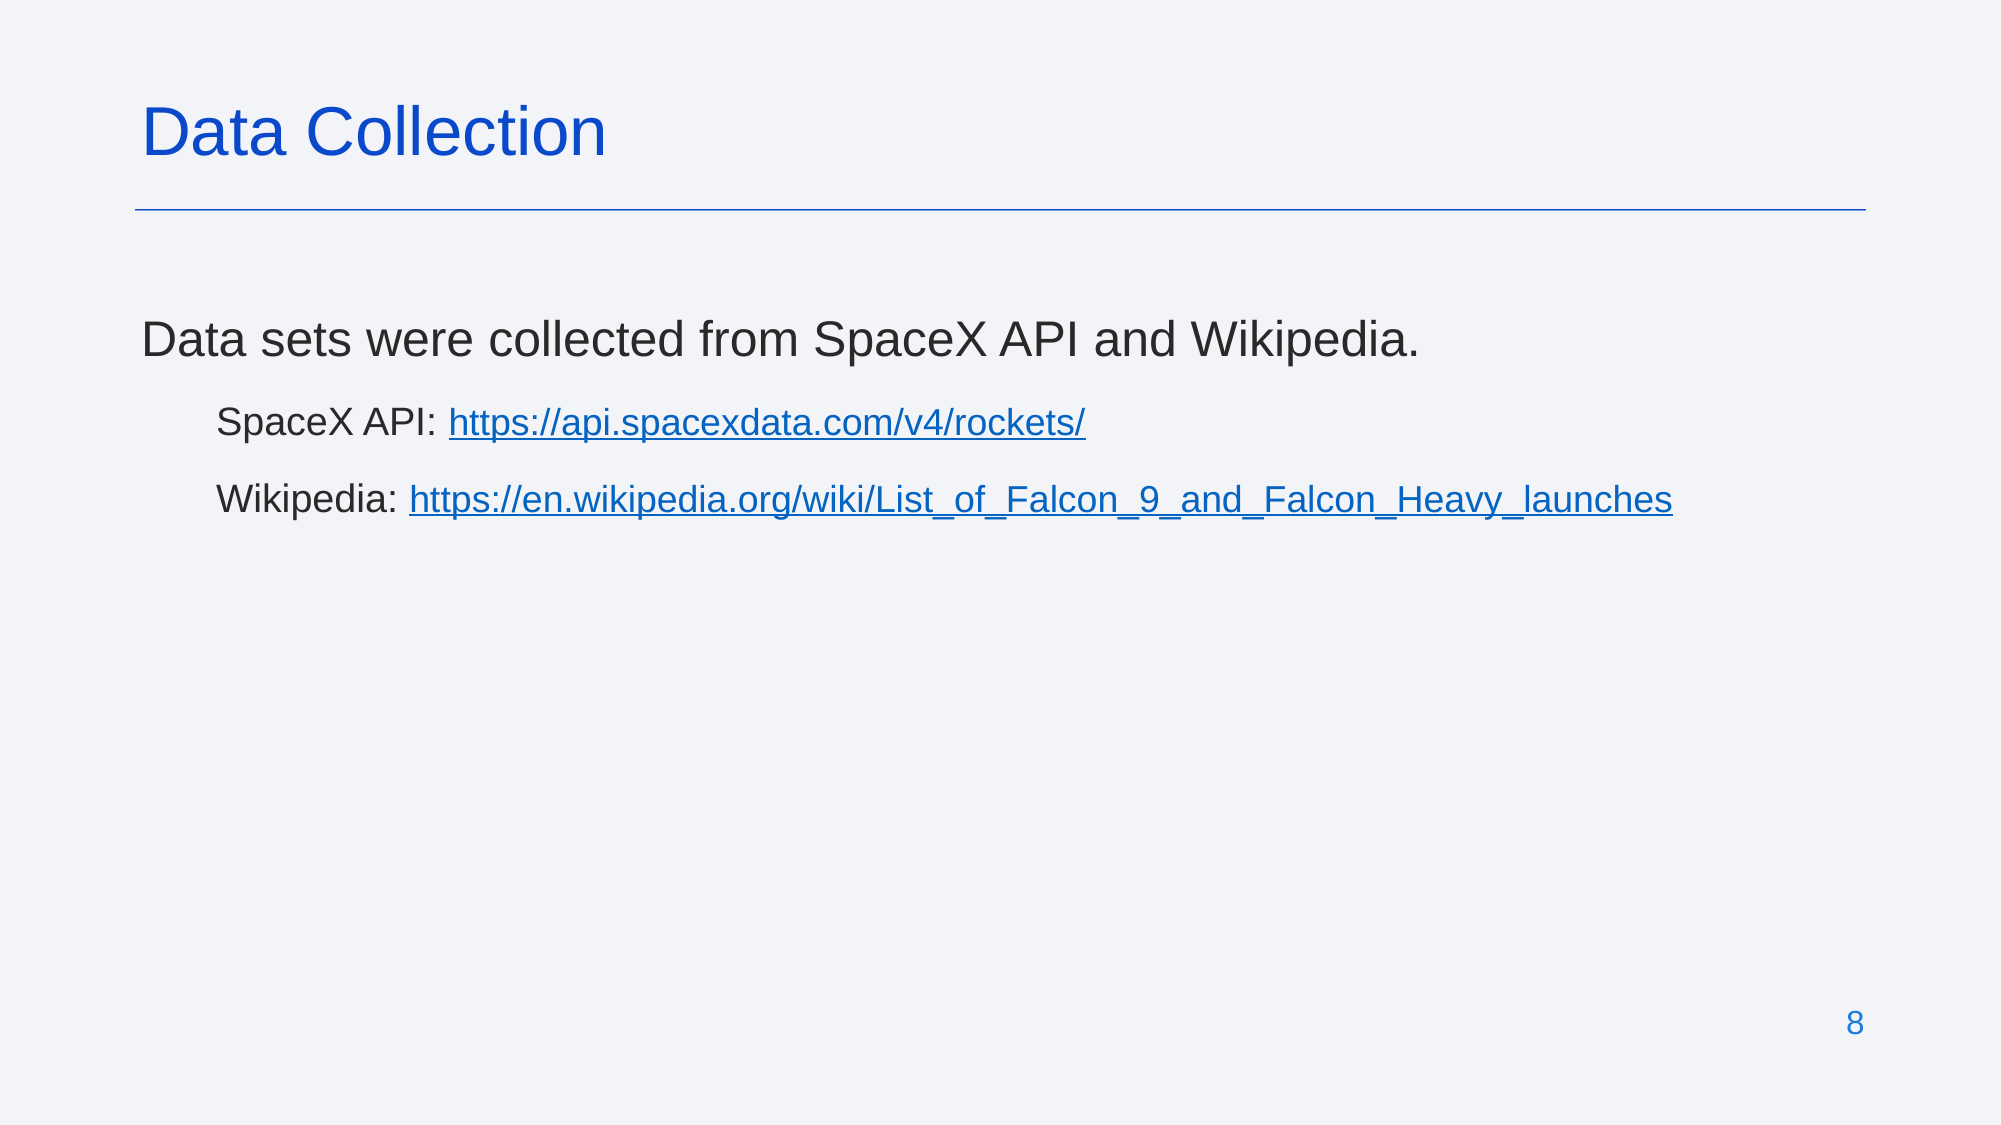

Data Collection
Data sets were collected from SpaceX API and Wikipedia.
SpaceX API: https://api.spacexdata.com/v4/rockets/
Wikipedia: https://en.wikipedia.org/wiki/List_of_Falcon_9_and_Falcon_Heavy_launches

8